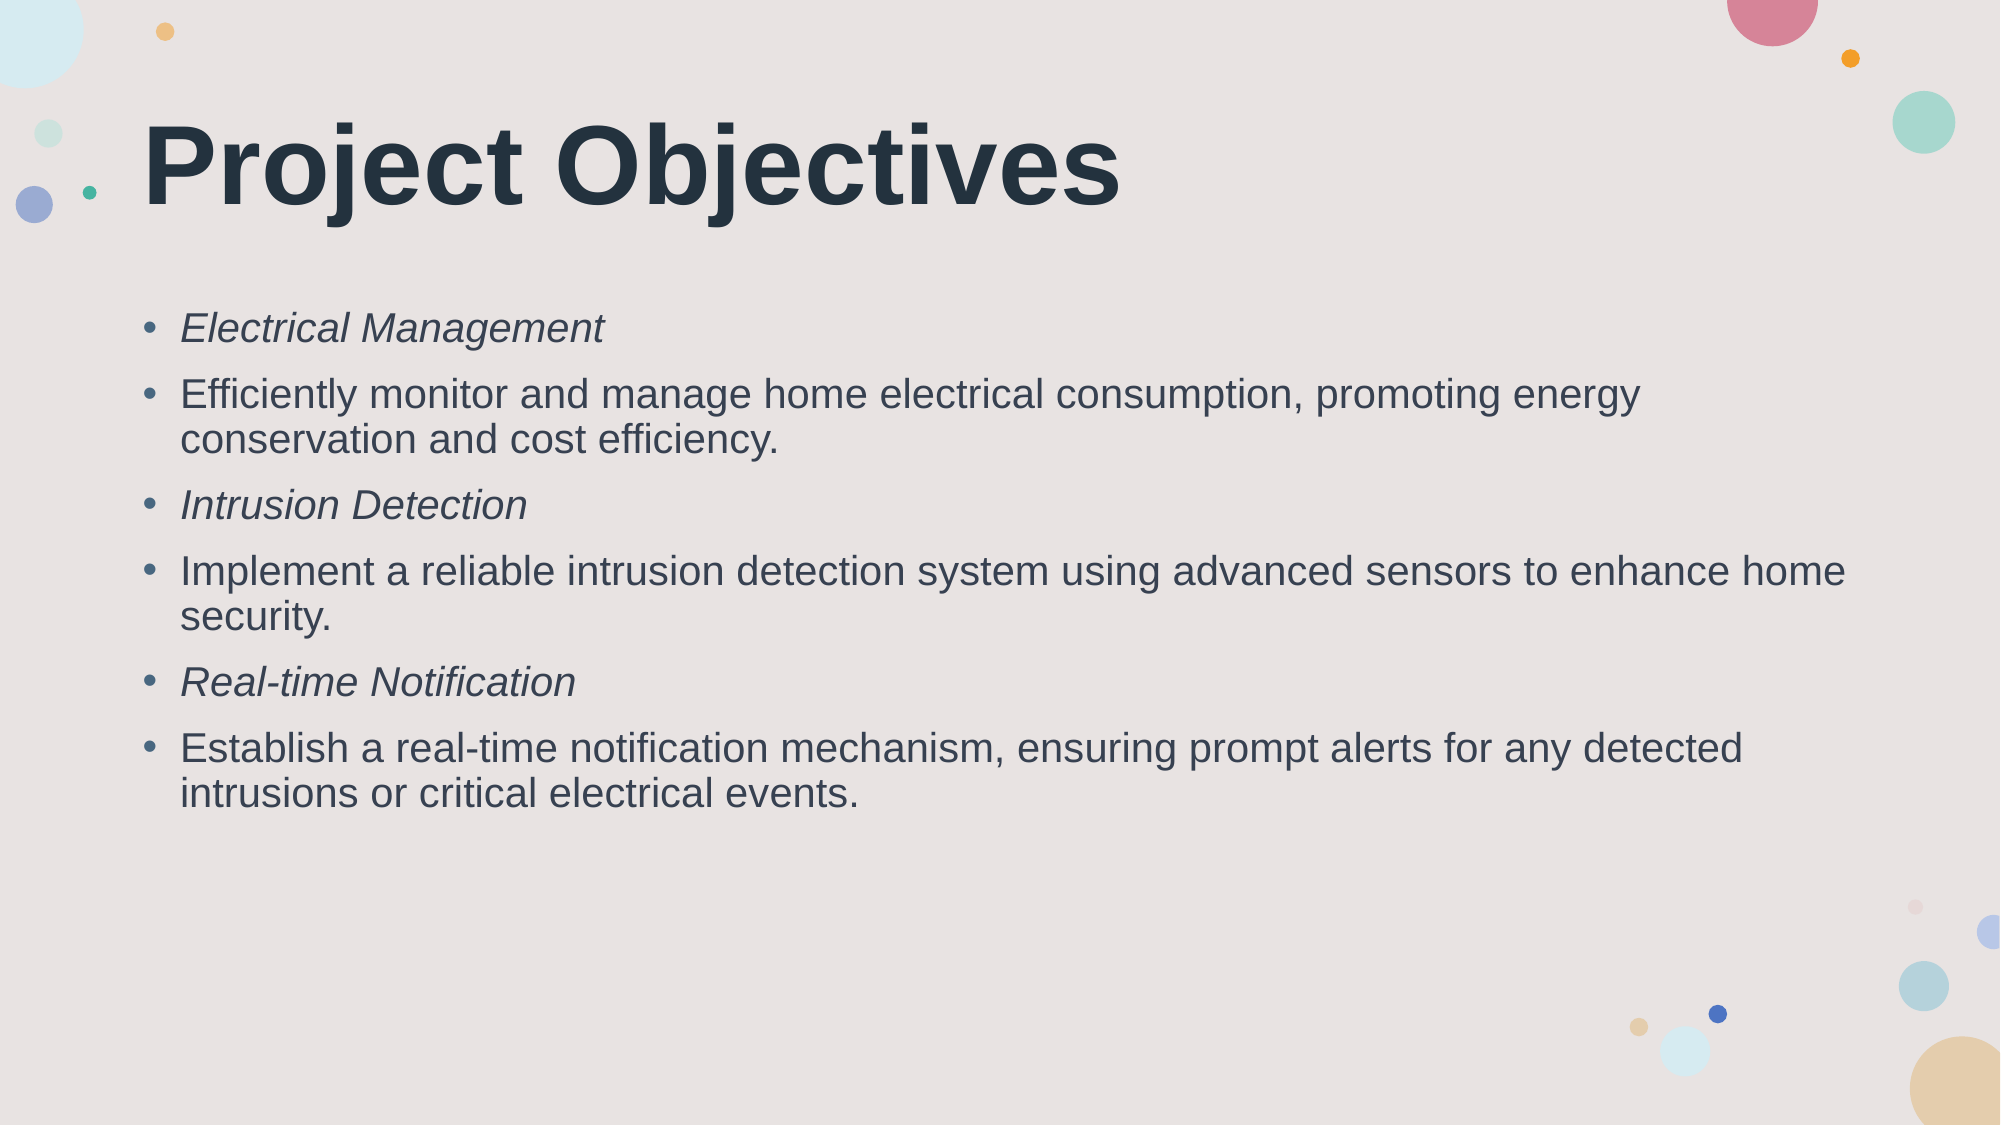

# Project Objectives
Electrical Management
Efficiently monitor and manage home electrical consumption, promoting energy conservation and cost efficiency.
Intrusion Detection
Implement a reliable intrusion detection system using advanced sensors to enhance home security.
Real-time Notification
Establish a real-time notification mechanism, ensuring prompt alerts for any detected intrusions or critical electrical events.